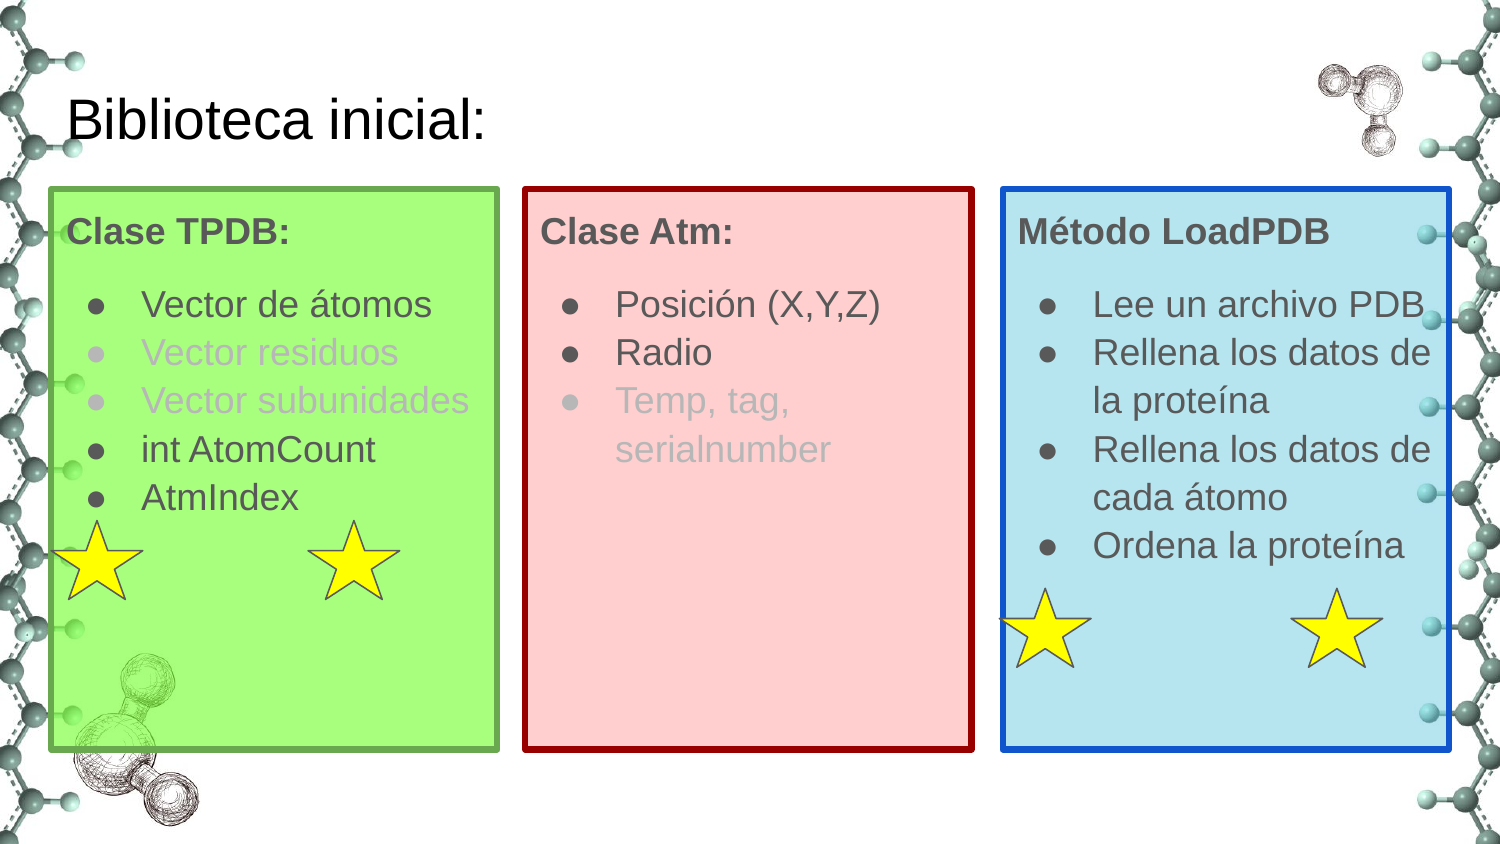

Biblioteca inicial:
Clase TPDB:
Vector de átomos
Vector residuos
Vector subunidades
int AtomCount
AtmIndex
Clase Atm:
Posición (X,Y,Z)
Radio
Temp, tag, serialnumber
Método LoadPDB
Lee un archivo PDB
Rellena los datos de la proteína
Rellena los datos de cada átomo
Ordena la proteína